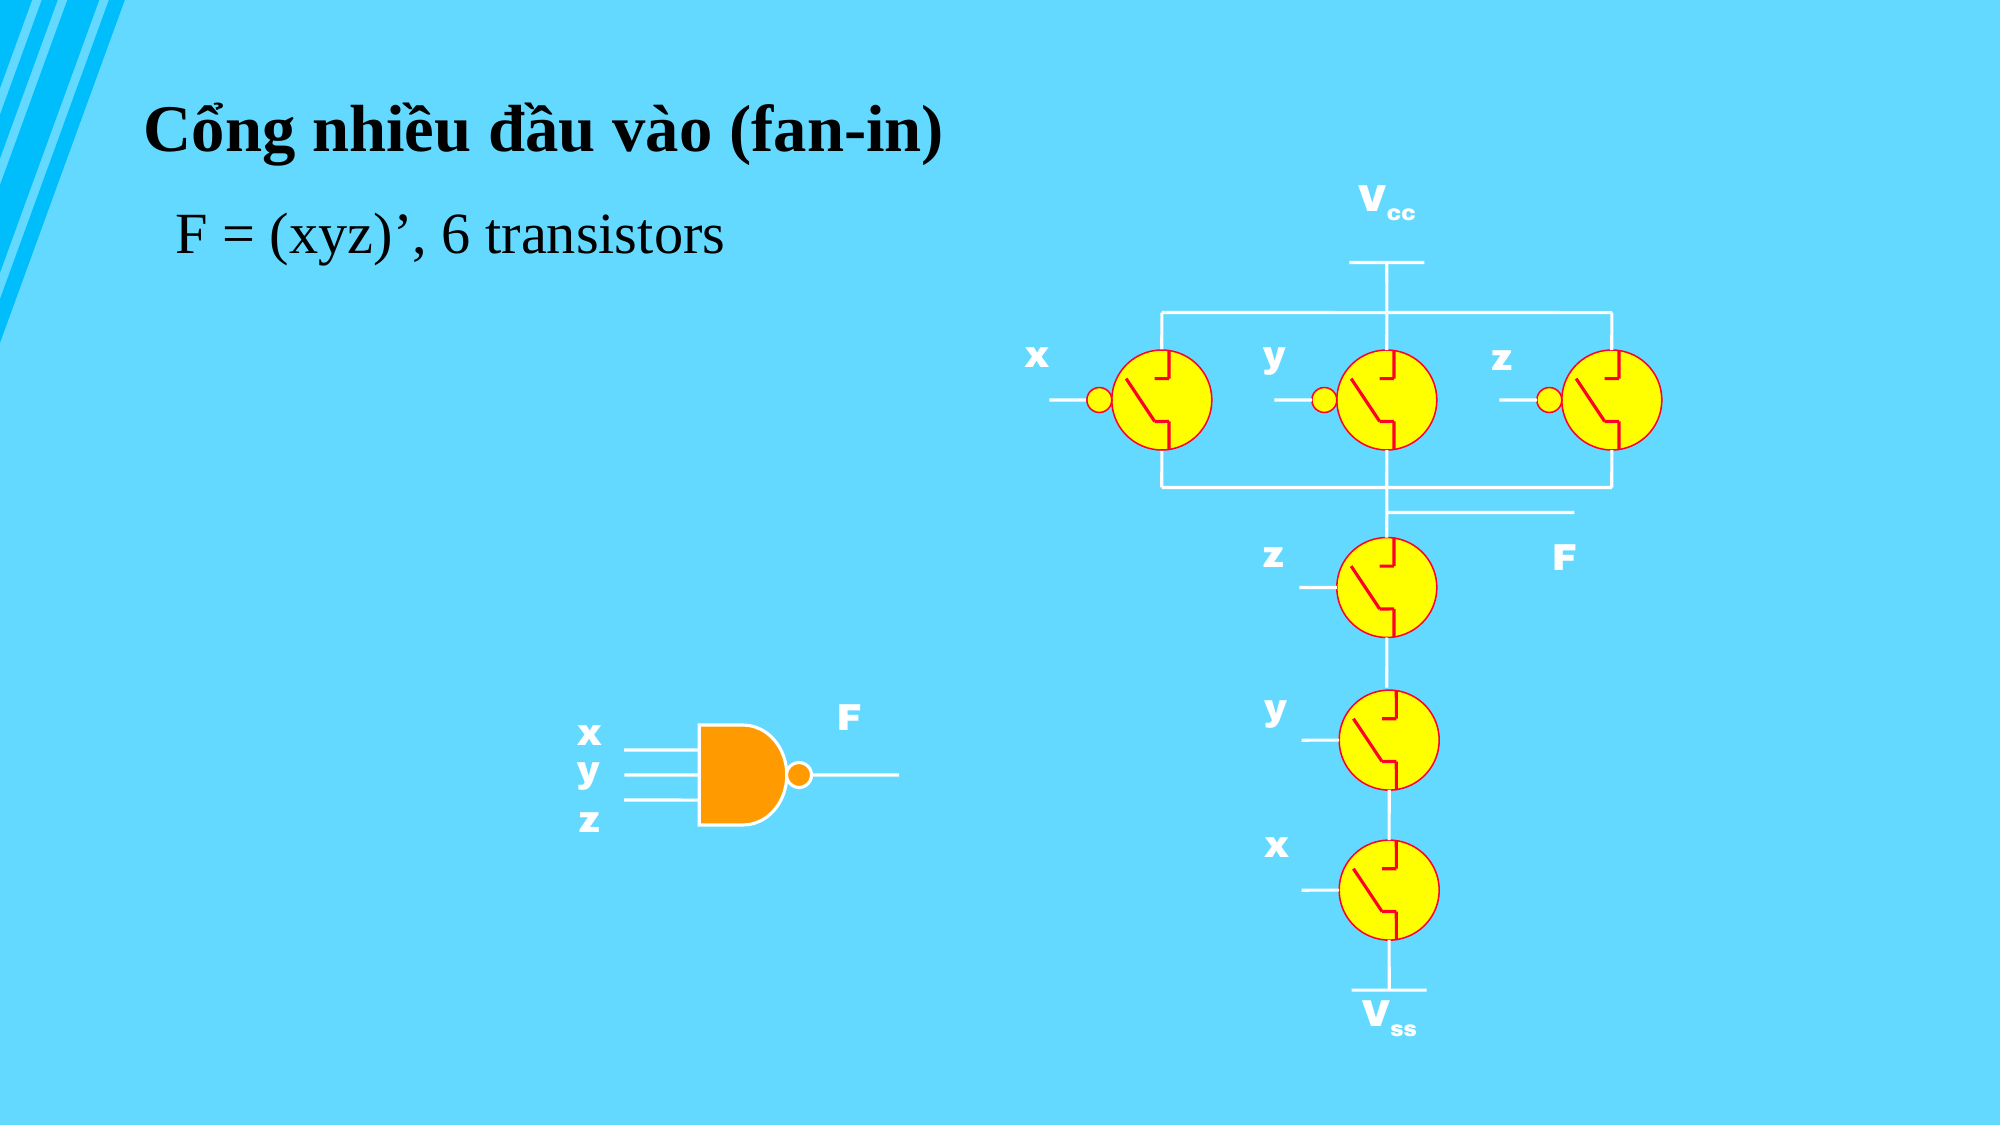

Cổng nhiều đầu vào (fan-in)
Vcc
F = (xyz)’, 6 transistors

x
y
z

z
F

y
F

x

y

z

x

Vss